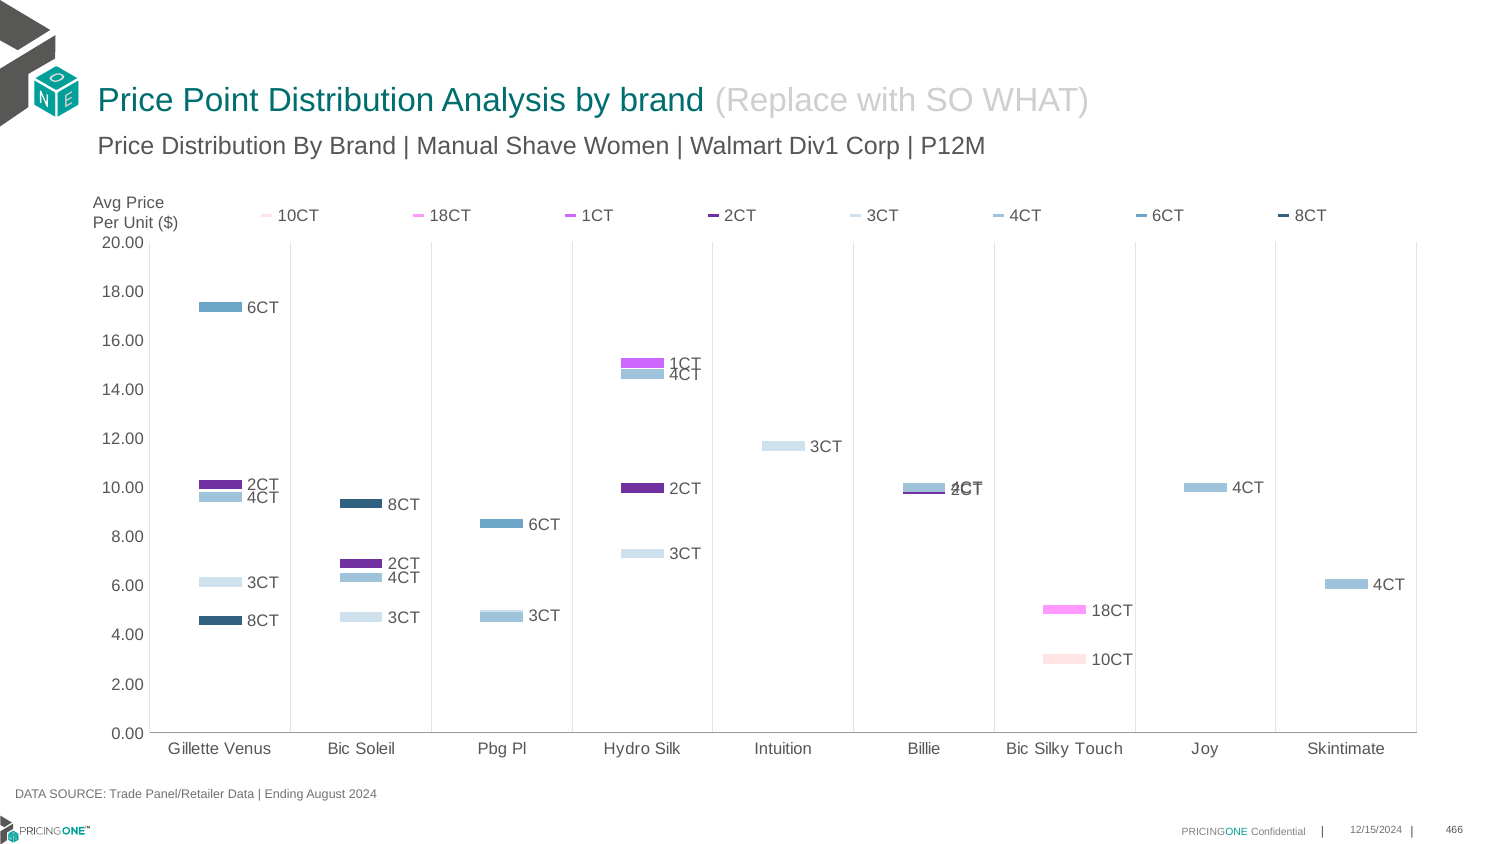

# Price Point Distribution Analysis by brand (Replace with SO WHAT)
Price Distribution By Brand | Manual Shave Women | Walmart Div1 Corp | P12M

### Chart

| Category | 10CT | 18CT | 1CT | 2CT | 3CT | 4CT | 6CT | 8CT |
|---|---|---|---|---|---|---|---|---|
| Gillette Venus | None | None | None | 10.112592687394514 | 6.145610581947783 | 9.604499904972768 | 17.34853429623787 | 4.580401935640544 |
| Bic Soleil | None | None | None | 6.9090013255197436 | 4.7107928919185795 | 6.334774357177305 | None | 9.331703956742883 |
| Pbg Pl | None | None | None | None | 4.797695514135764 | 4.714737909118611 | 8.51610971582717 | None |
| Hydro Silk | None | None | 15.061130664320281 | 9.970596242853253 | 7.3043939450663276 | 14.621397110842329 | None | None |
| Intuition | None | None | None | None | 11.687698577804674 | None | None | None |
| Billie | None | None | None | 9.921049540554948 | None | 9.982807817054645 | None | None |
| Bic Silky Touch | 3.0052678383022338 | 5.012411532358017 | None | None | None | None | None | None |
| Joy | None | None | None | None | None | 9.987656144691773 | None | None |
| Skintimate | None | None | None | None | None | 6.054530112857294 | None | None |
Avg Price
Per Unit ($)
DATA SOURCE: Trade Panel/Retailer Data | Ending August 2024
12/15/2024
466